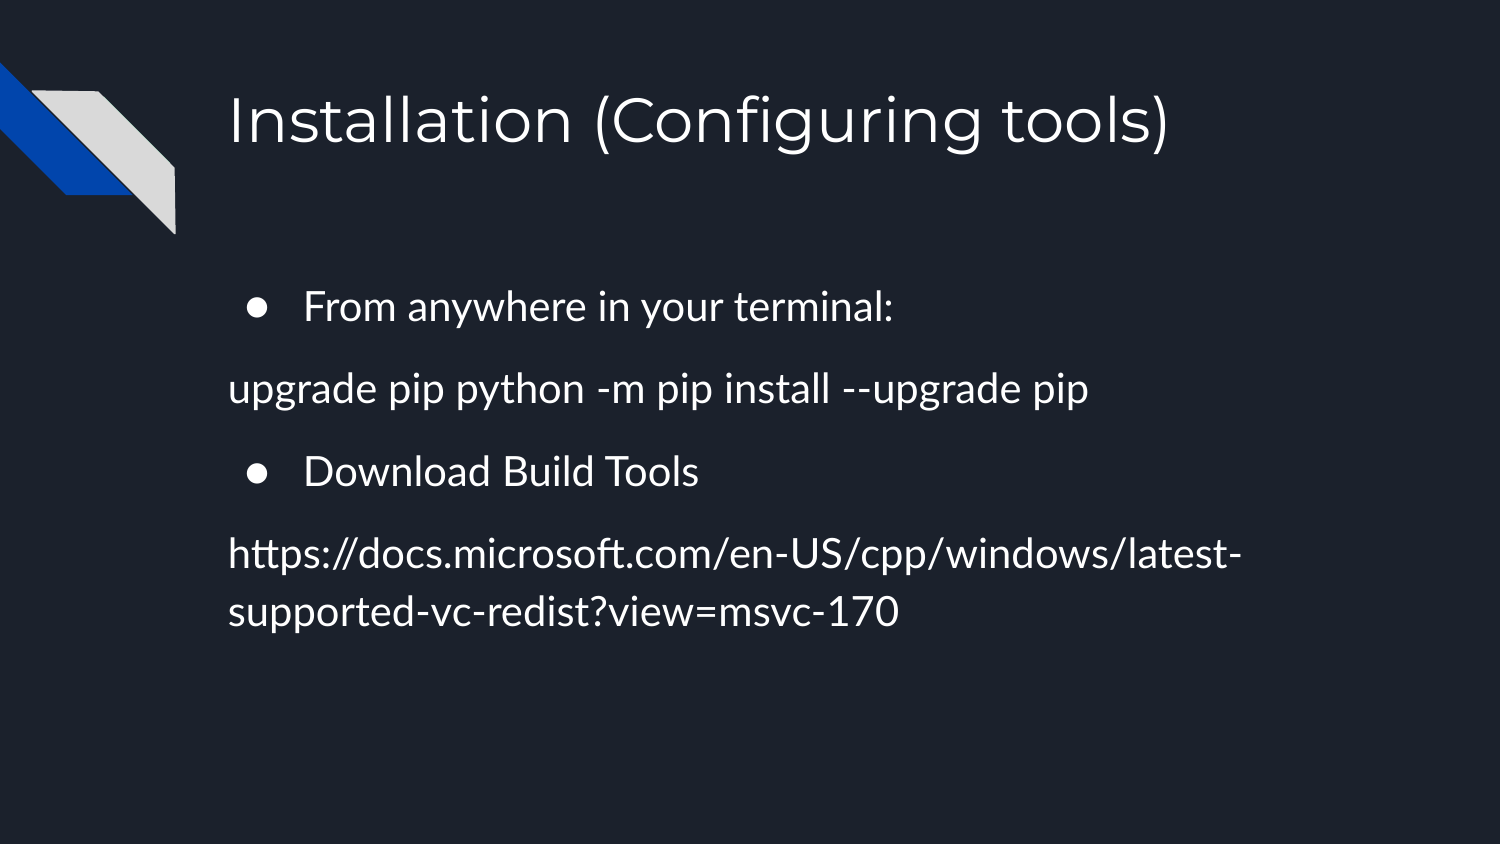

# Installation (Configuring tools)

From anywhere in your terminal:
upgrade pip python -m pip install --upgrade pip
Download Build Tools
https://docs.microsoft.com/en-US/cpp/windows/latest-supported-vc-redist?view=msvc-170